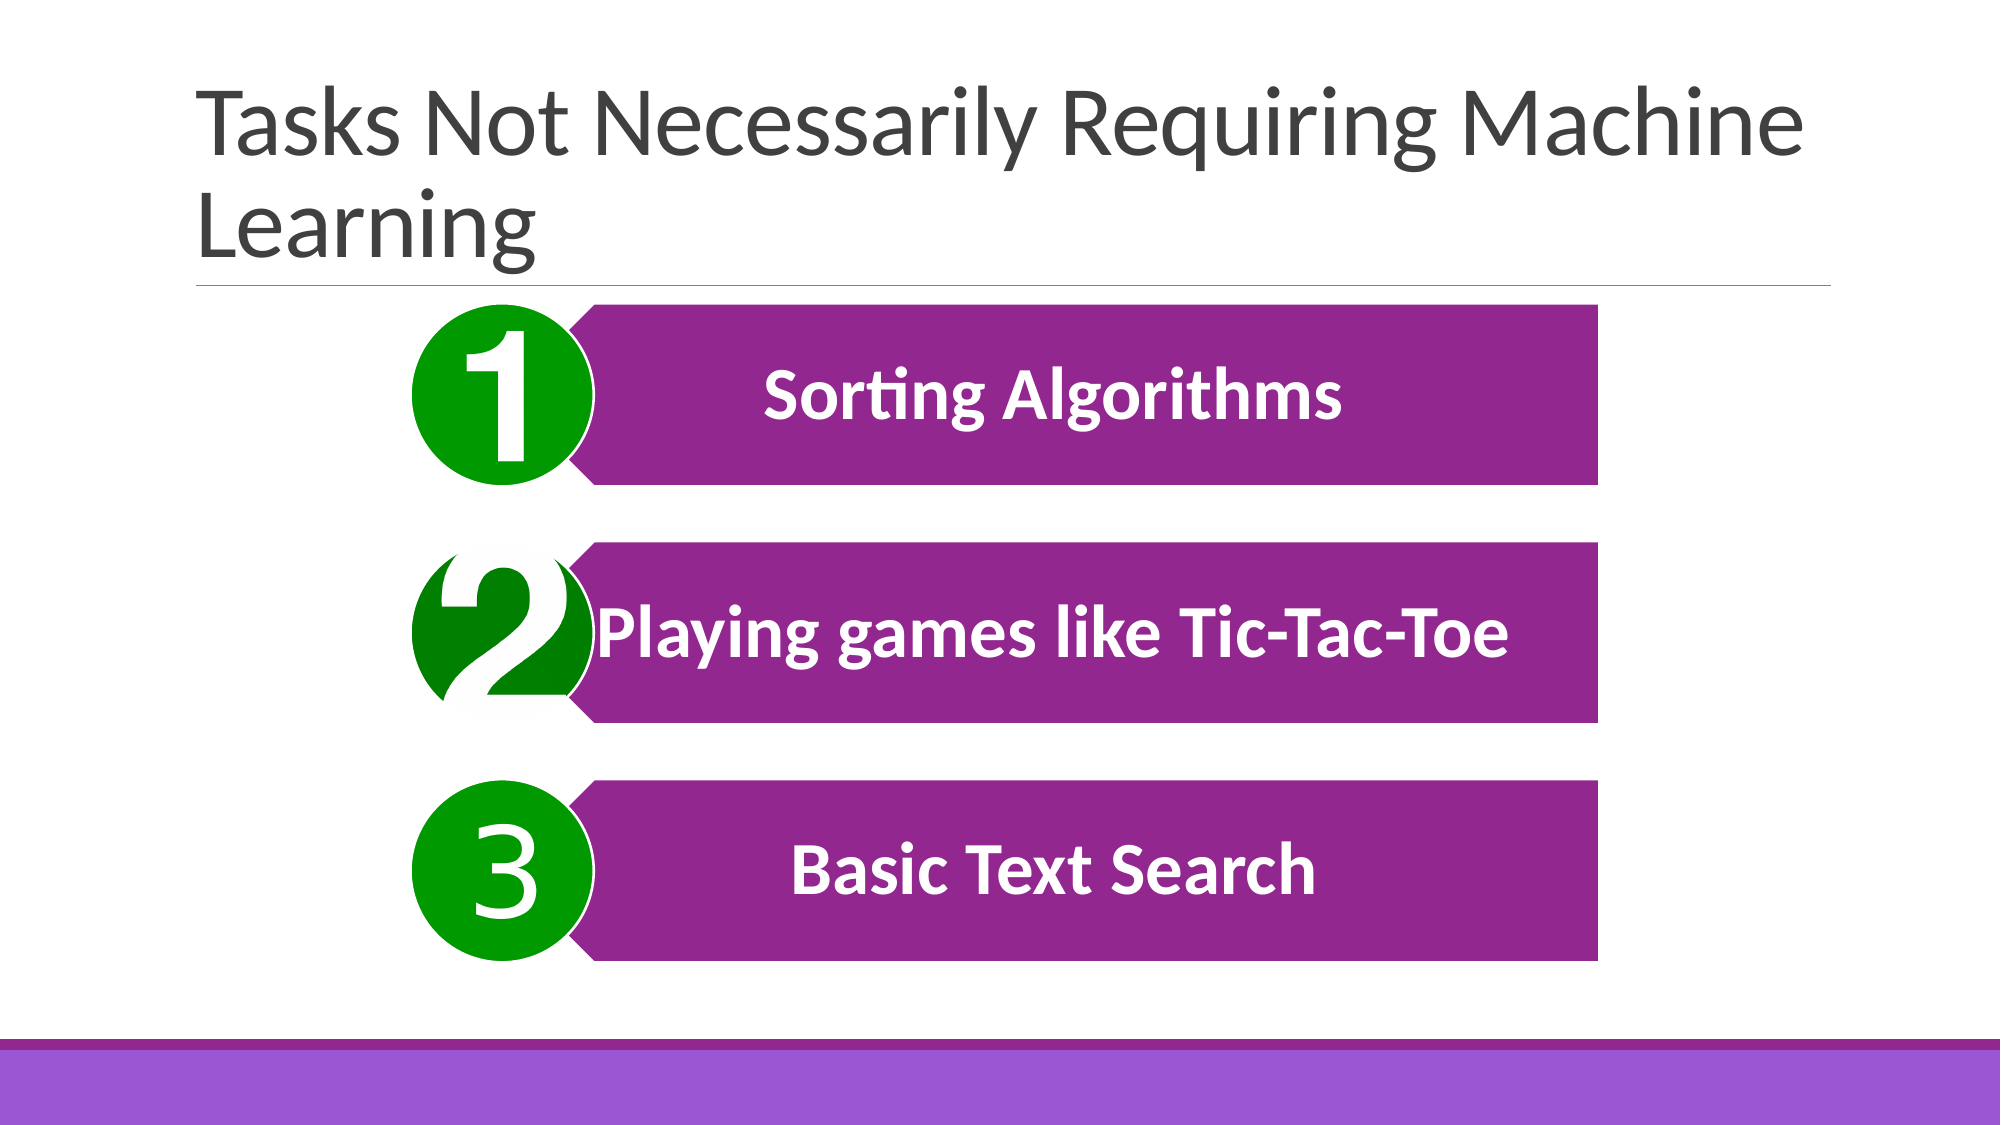

# Tasks Not Necessarily Requiring Machine Learning
Sorting Algorithms
Playing games like Tic-Tac-Toe
Basic Text Search